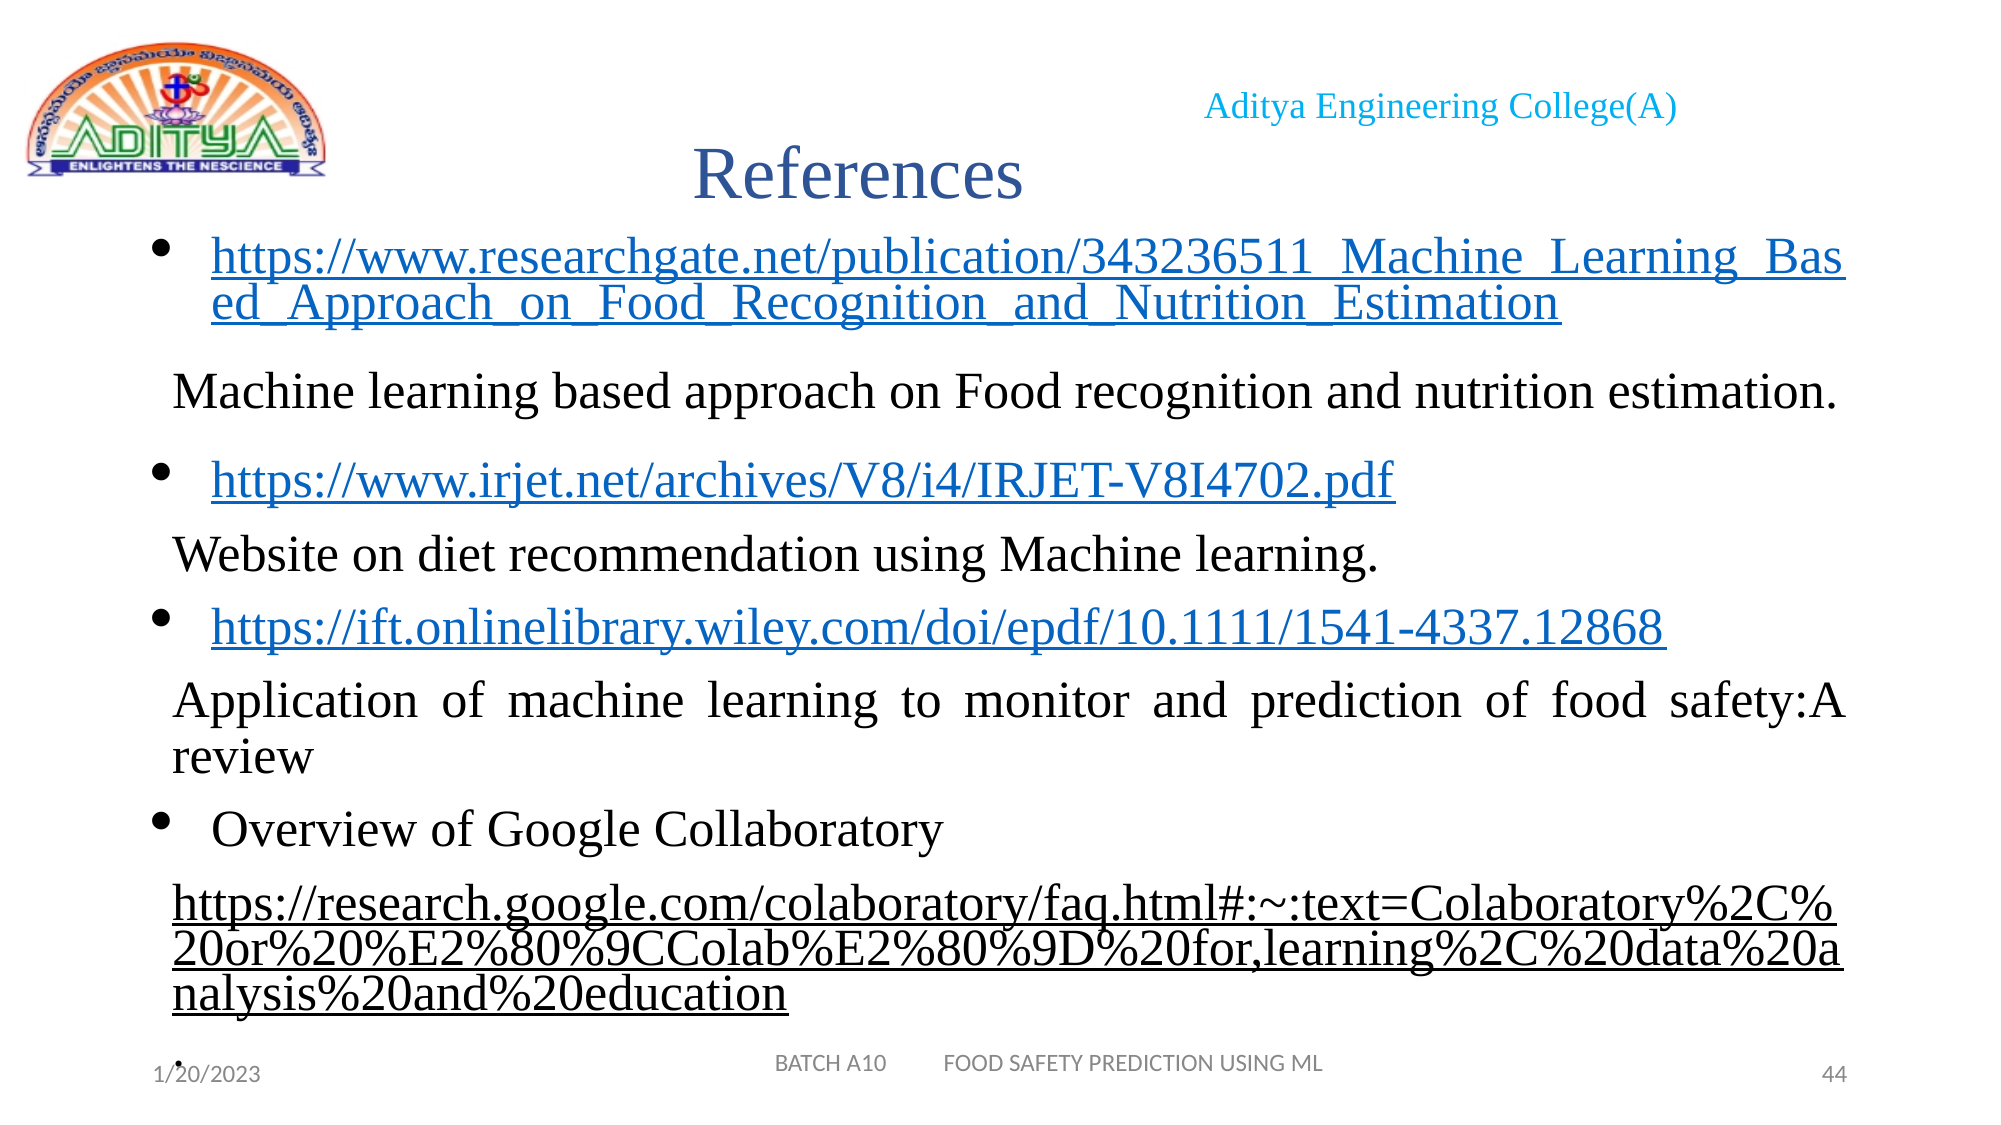

# References
https://www.researchgate.net/publication/343236511_Machine_Learning_Based_Approach_on_Food_Recognition_and_Nutrition_Estimation
Machine learning based approach on Food recognition and nutrition estimation.
https://www.irjet.net/archives/V8/i4/IRJET-V8I4702.pdf
Website on diet recommendation using Machine learning.
https://ift.onlinelibrary.wiley.com/doi/epdf/10.1111/1541-4337.12868
Application of machine learning to monitor and prediction of food safety:A review
Overview of Google Collaboratory
https://research.google.com/colaboratory/faq.html#:~:text=Colaboratory%2C%20or%20%E2%80%9CColab%E2%80%9D%20for,learning%2C%20data%20analysis%20and%20education.

BATCH A10          FOOD SAFETY PREDICTION USING ML
1/20/2023
44